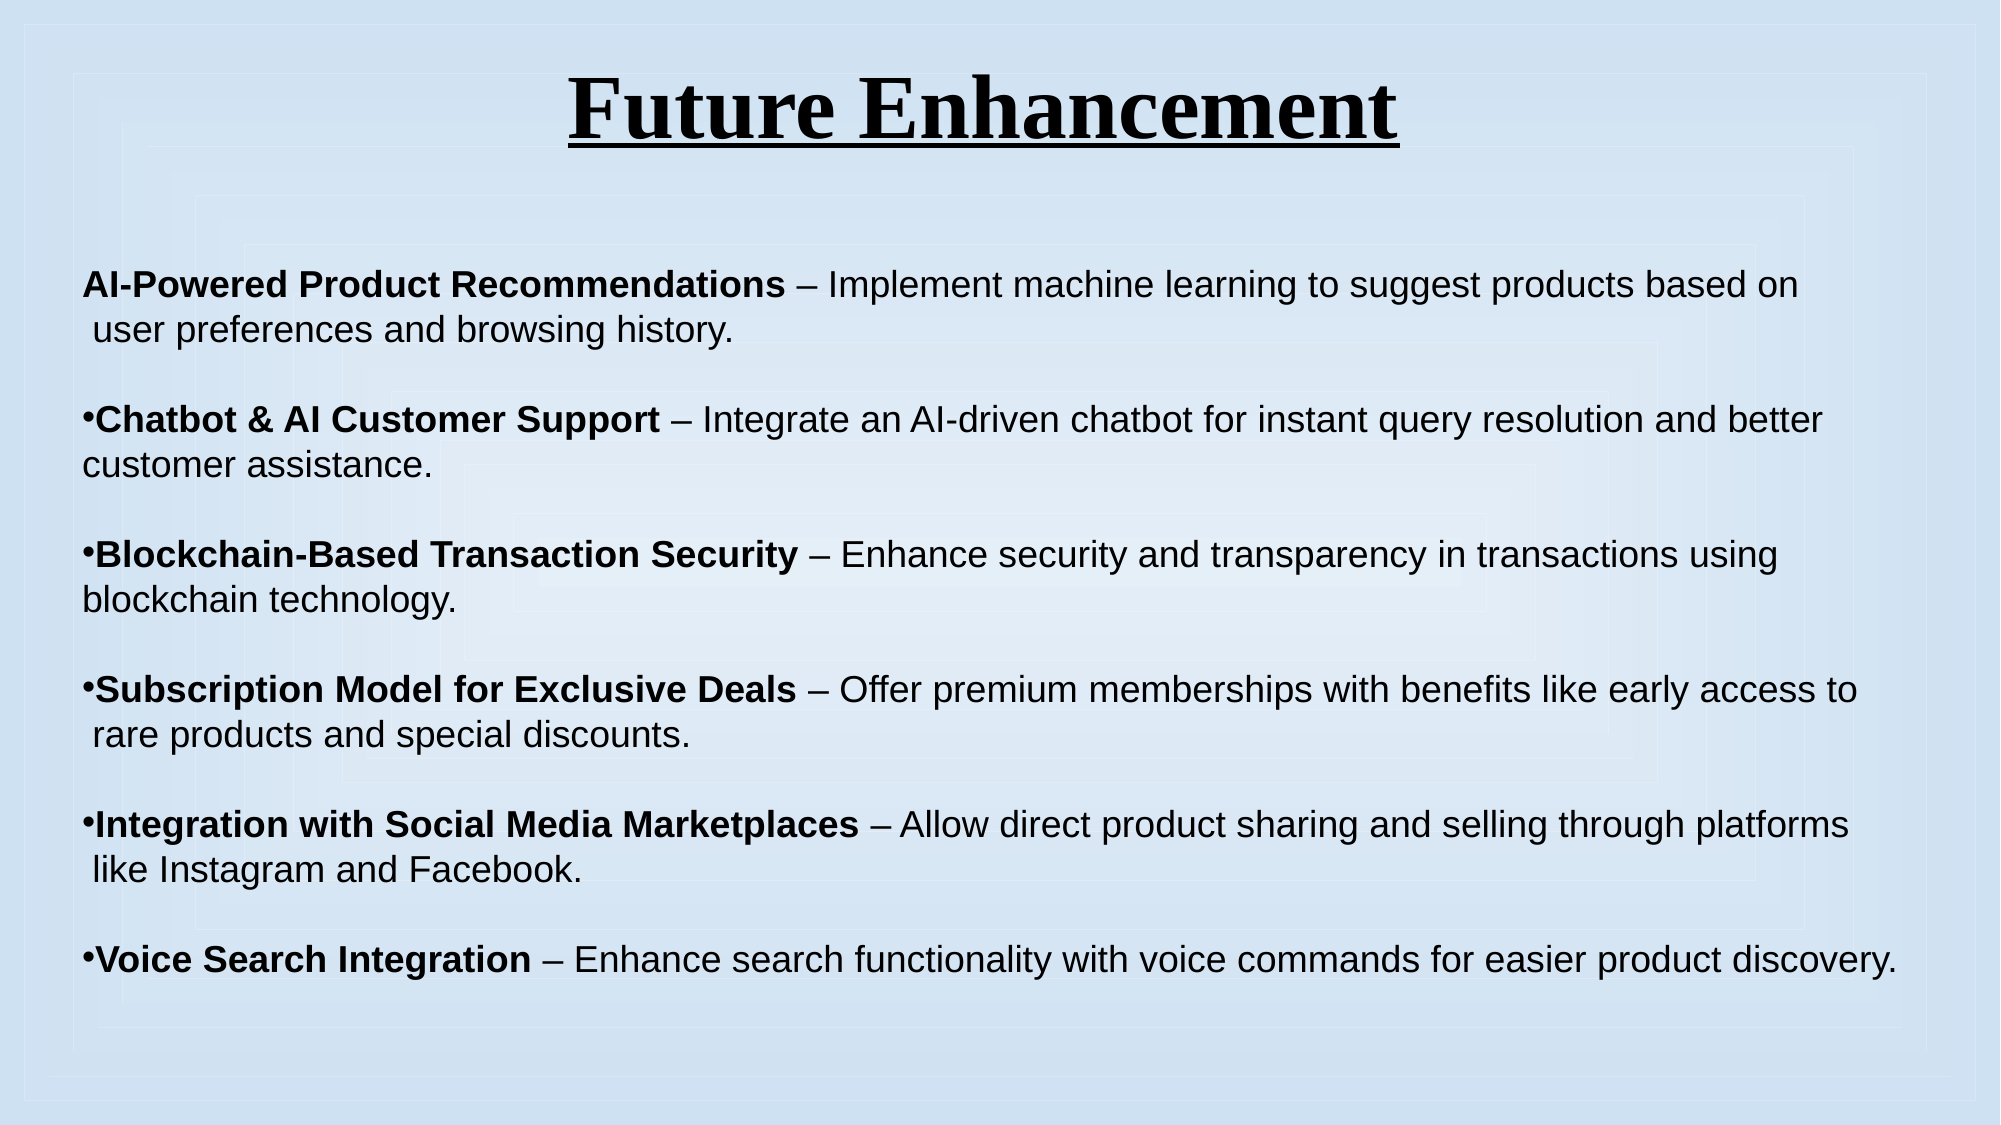

# Future Enhancement
AI-Powered Product Recommendations – Implement machine learning to suggest products based on
 user preferences and browsing history.

Chatbot & AI Customer Support – Integrate an AI-driven chatbot for instant query resolution and better
customer assistance.

Blockchain-Based Transaction Security – Enhance security and transparency in transactions using
blockchain technology.

Subscription Model for Exclusive Deals – Offer premium memberships with benefits like early access to
 rare products and special discounts.

Integration with Social Media Marketplaces – Allow direct product sharing and selling through platforms
 like Instagram and Facebook.

Voice Search Integration – Enhance search functionality with voice commands for easier product discovery.